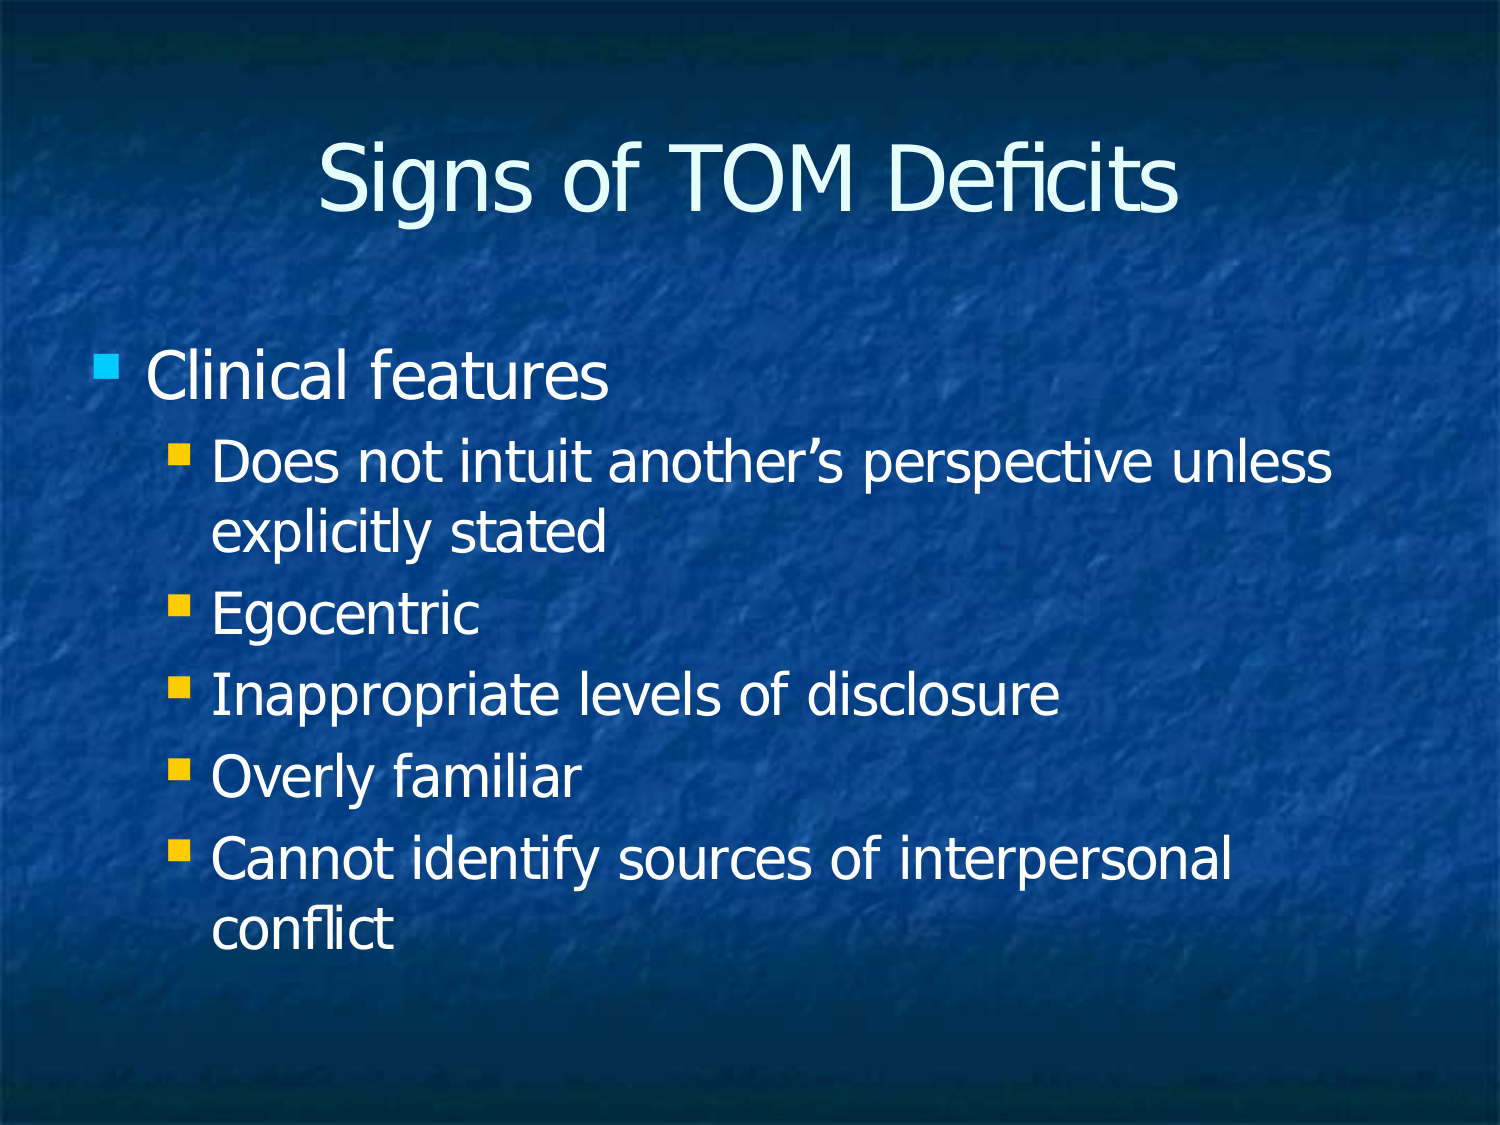

# Signs of TOM Deficits
Clinical features
Does not intuit another’s perspective unless explicitly stated
Egocentric
Inappropriate levels of disclosure
Overly familiar
Cannot identify sources of interpersonal conflict